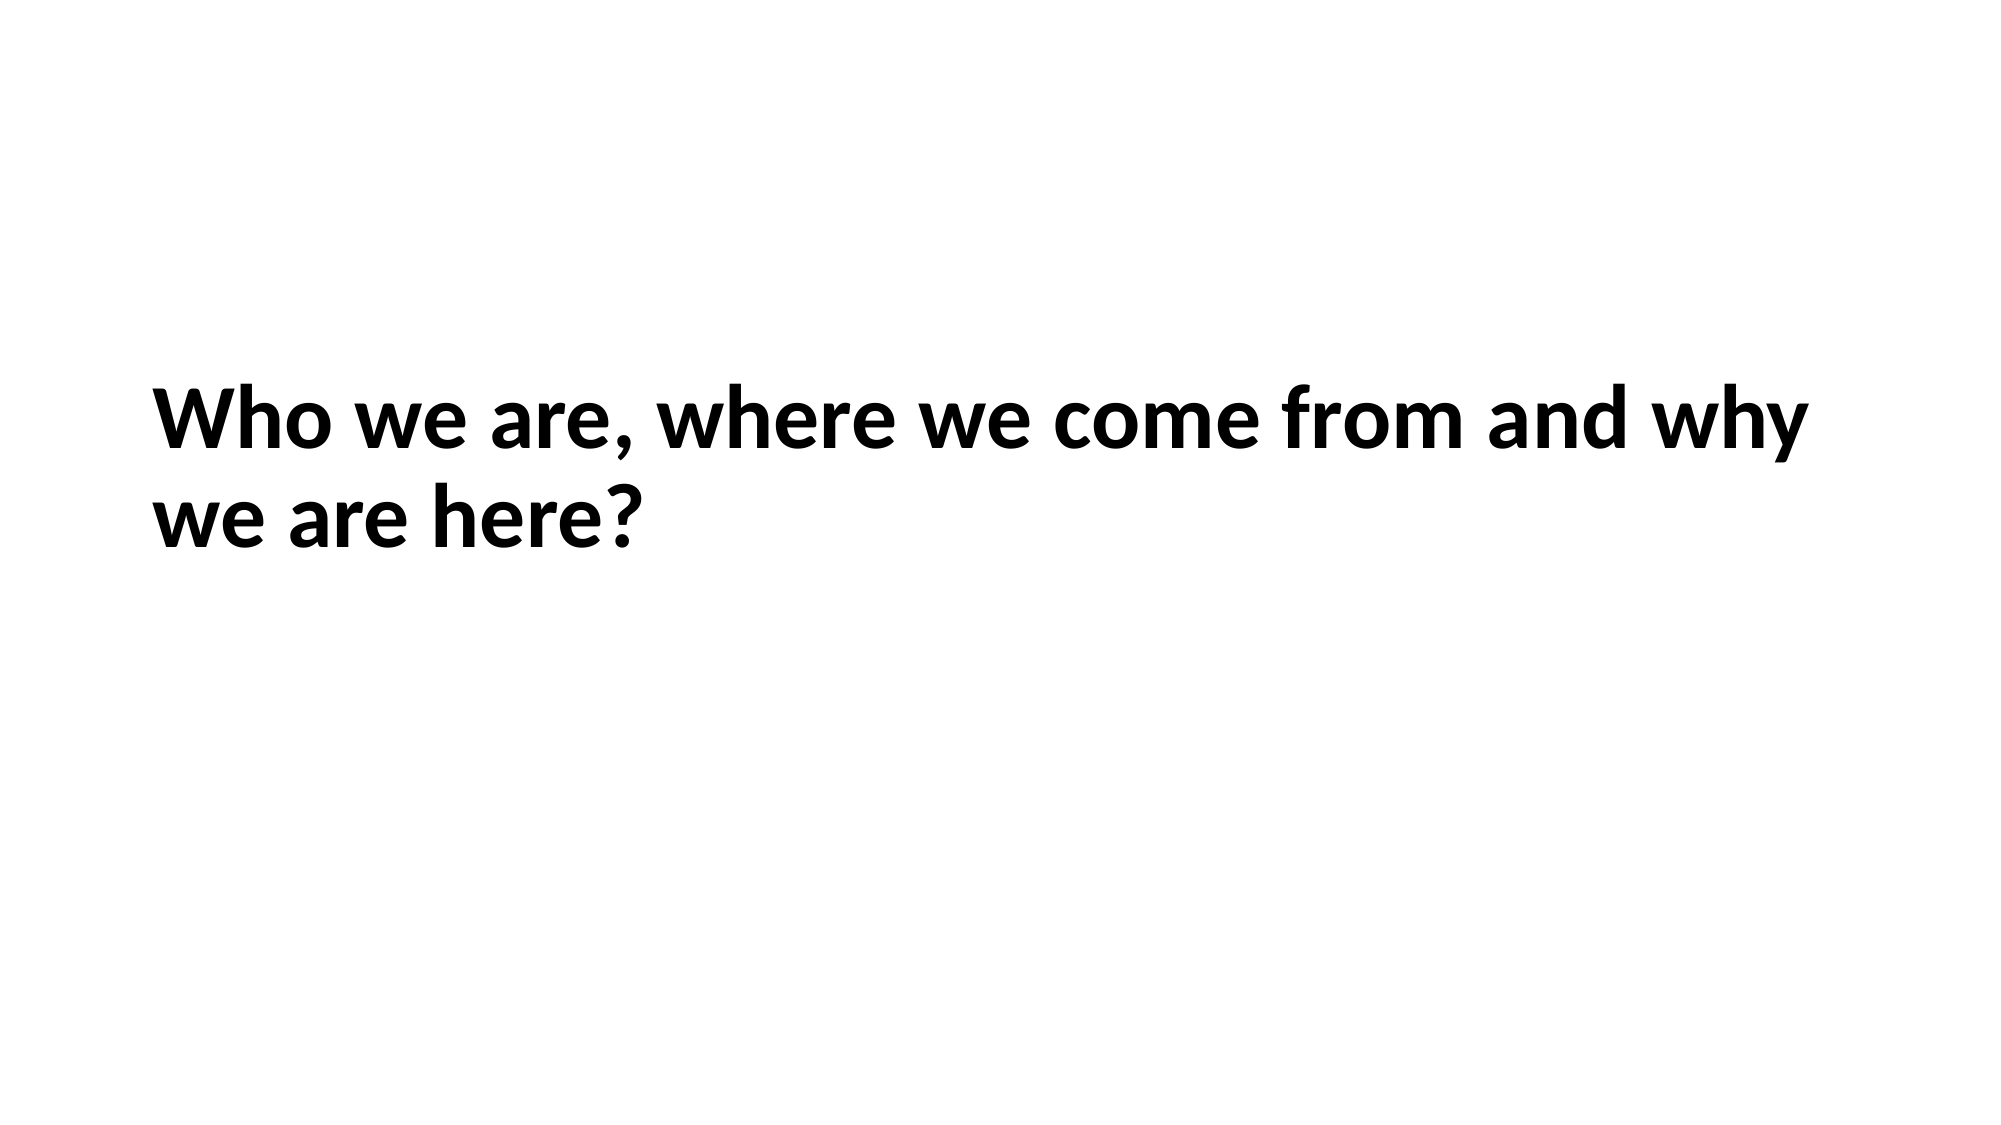

# Who we are, where we come from and why we are here?